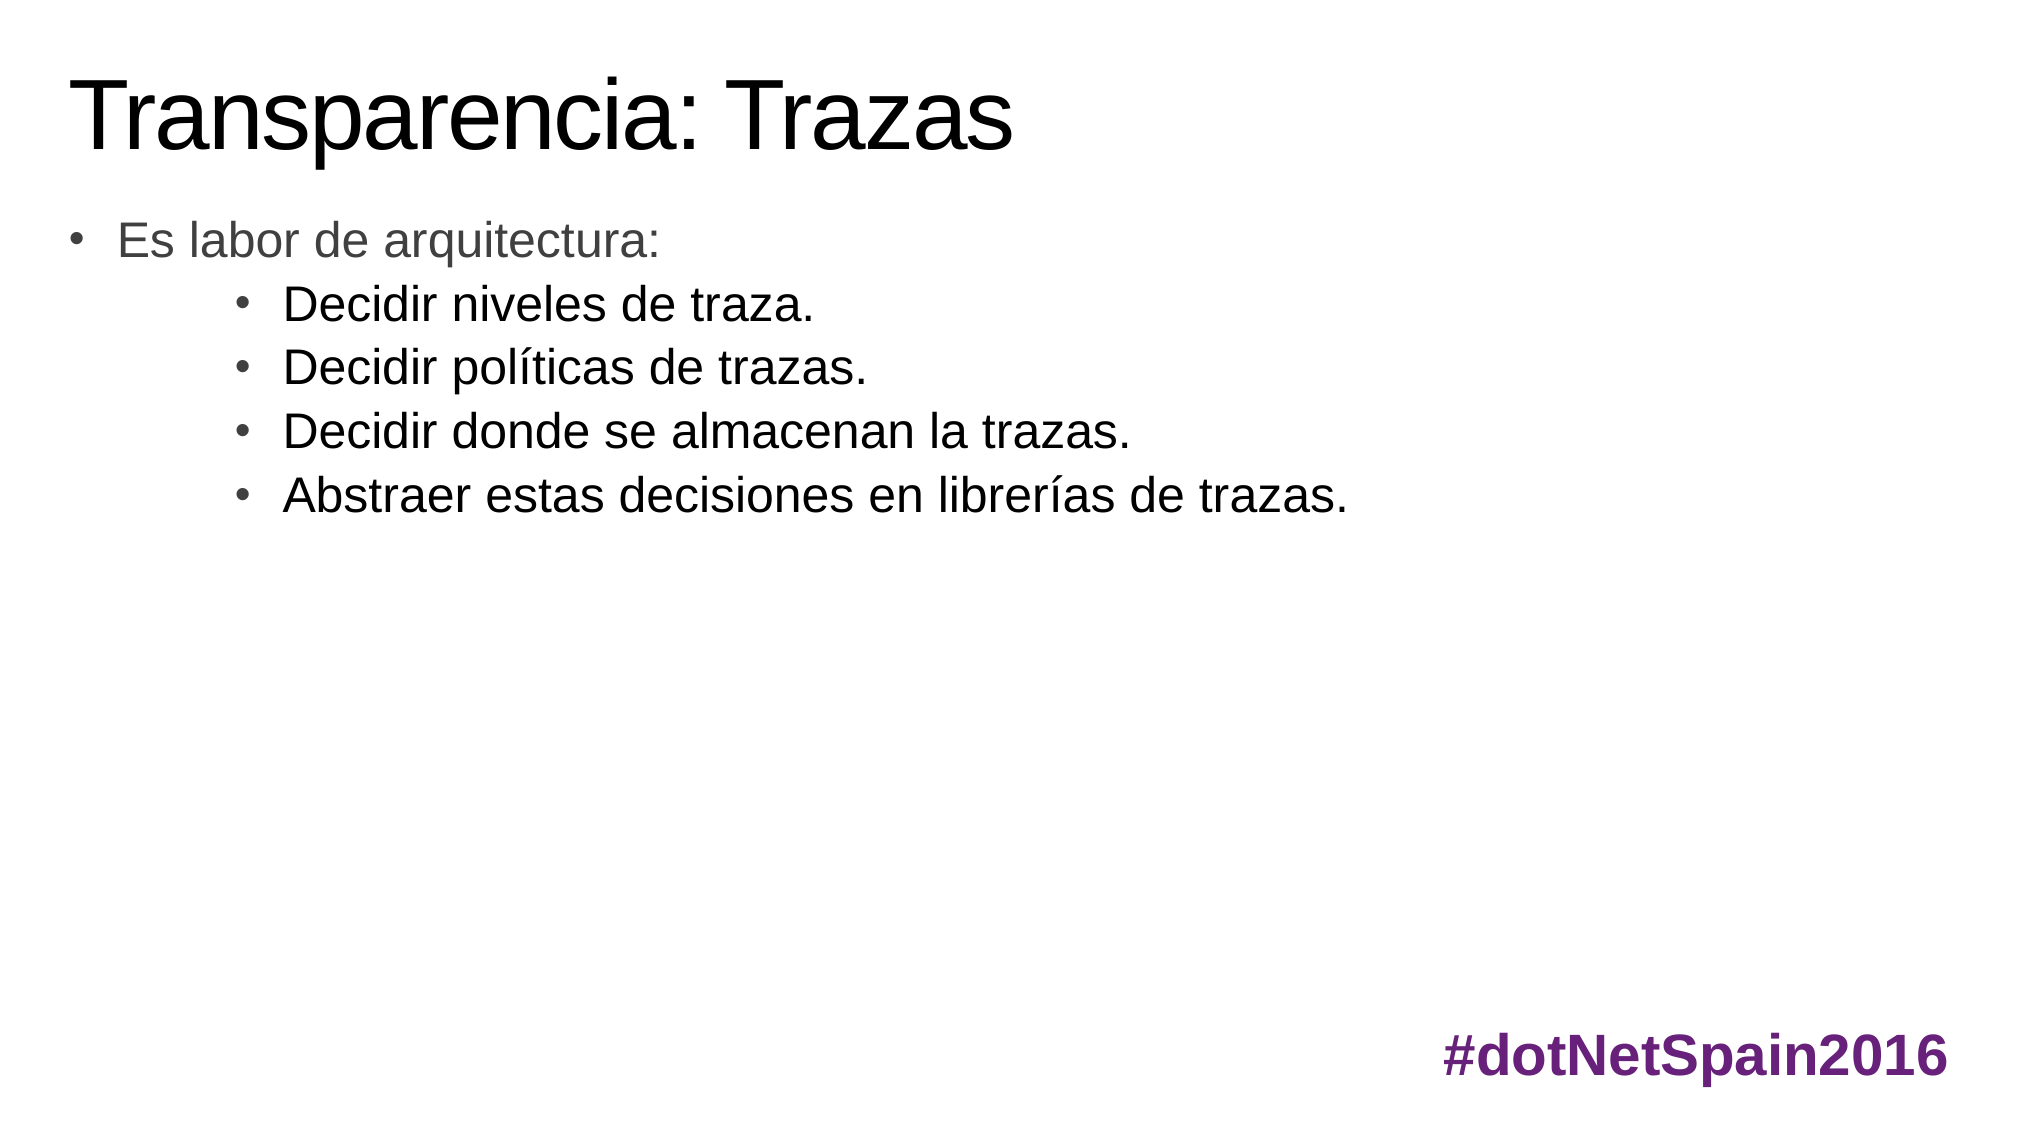

# Transparencia: Trazas
Es labor de arquitectura:
Decidir niveles de traza.
Decidir políticas de trazas.
Decidir donde se almacenan la trazas.
Abstraer estas decisiones en librerías de trazas.